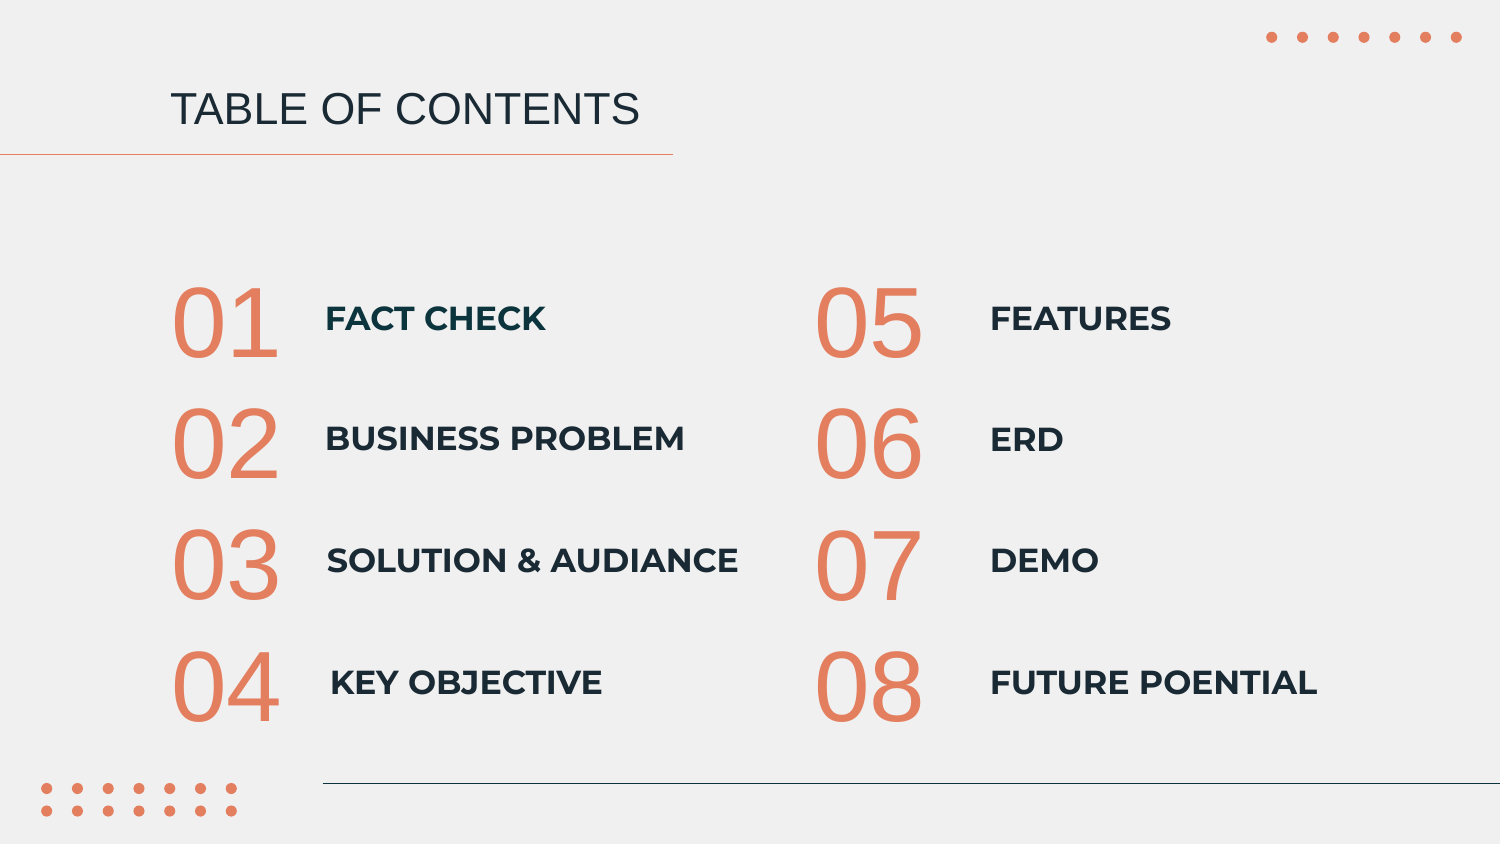

TABLE OF CONTENTS
01
05
# FACT CHECK
FEATURES
02
06
BUSINESS PROBLEM
ERD
03
07
SOLUTION & AUDIANCE
DEMO
04
08
KEY OBJECTIVE
FUTURE POENTIAL